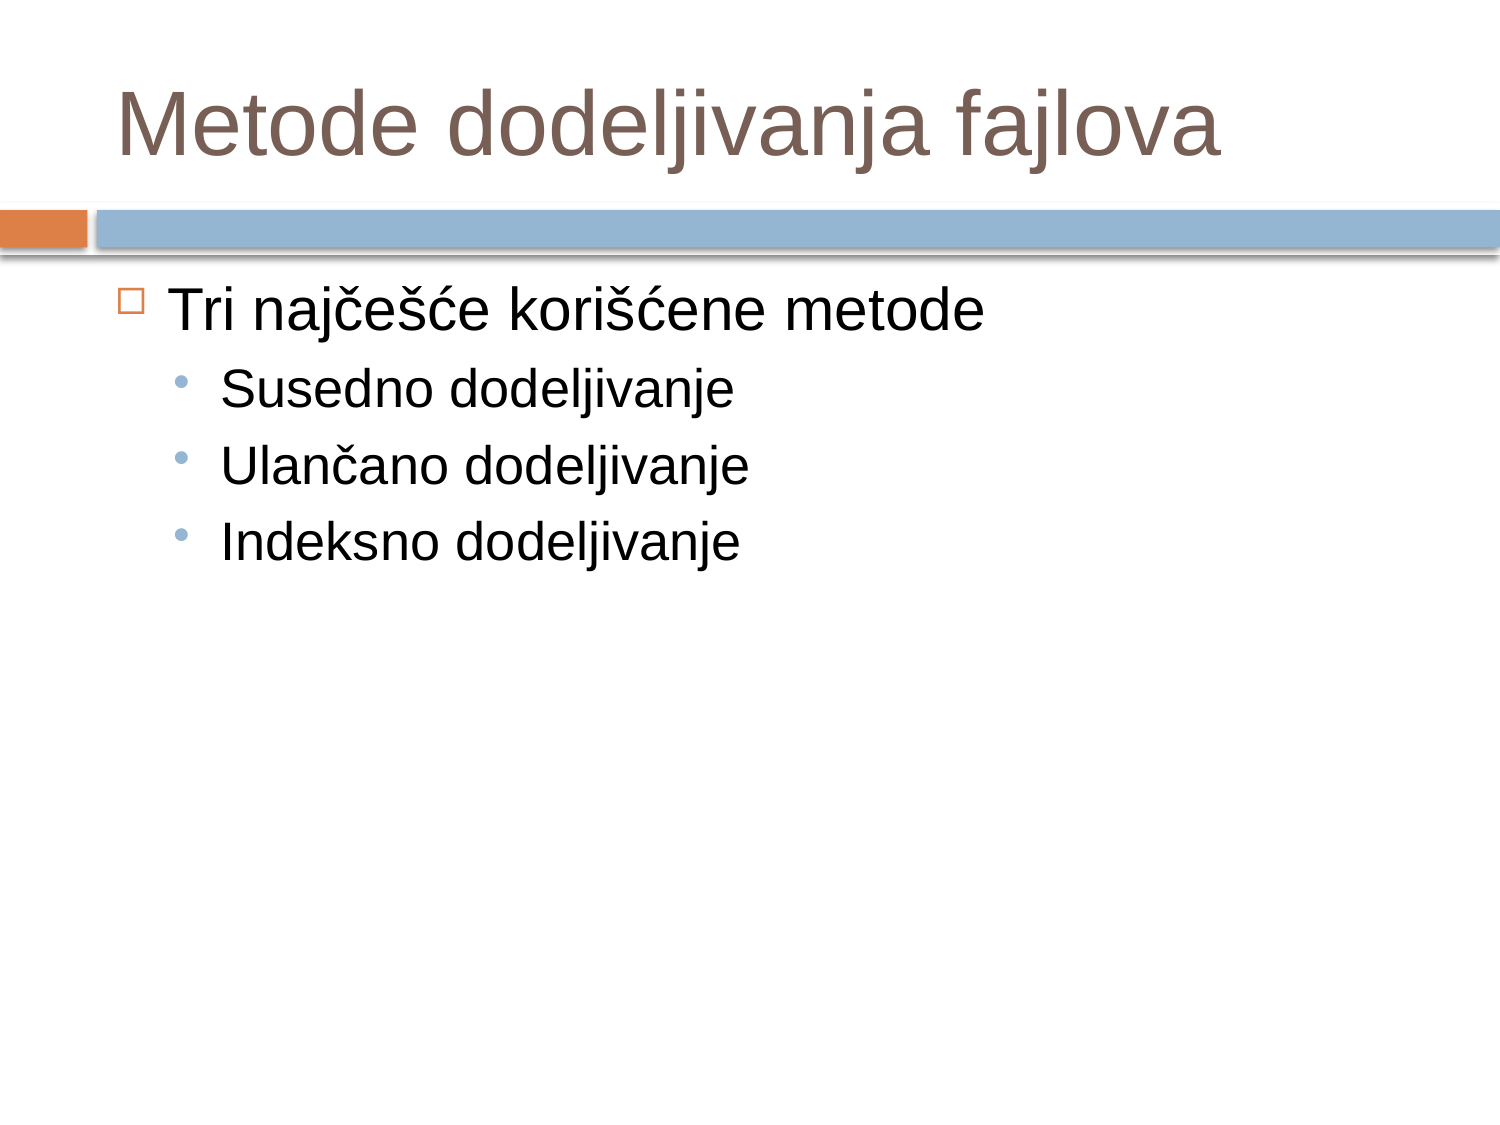

# Metode dodeljivanja fajlova
Tri najčešće korišćene metode
Susedno dodeljivanje
Ulančano dodeljivanje
Indeksno dodeljivanje